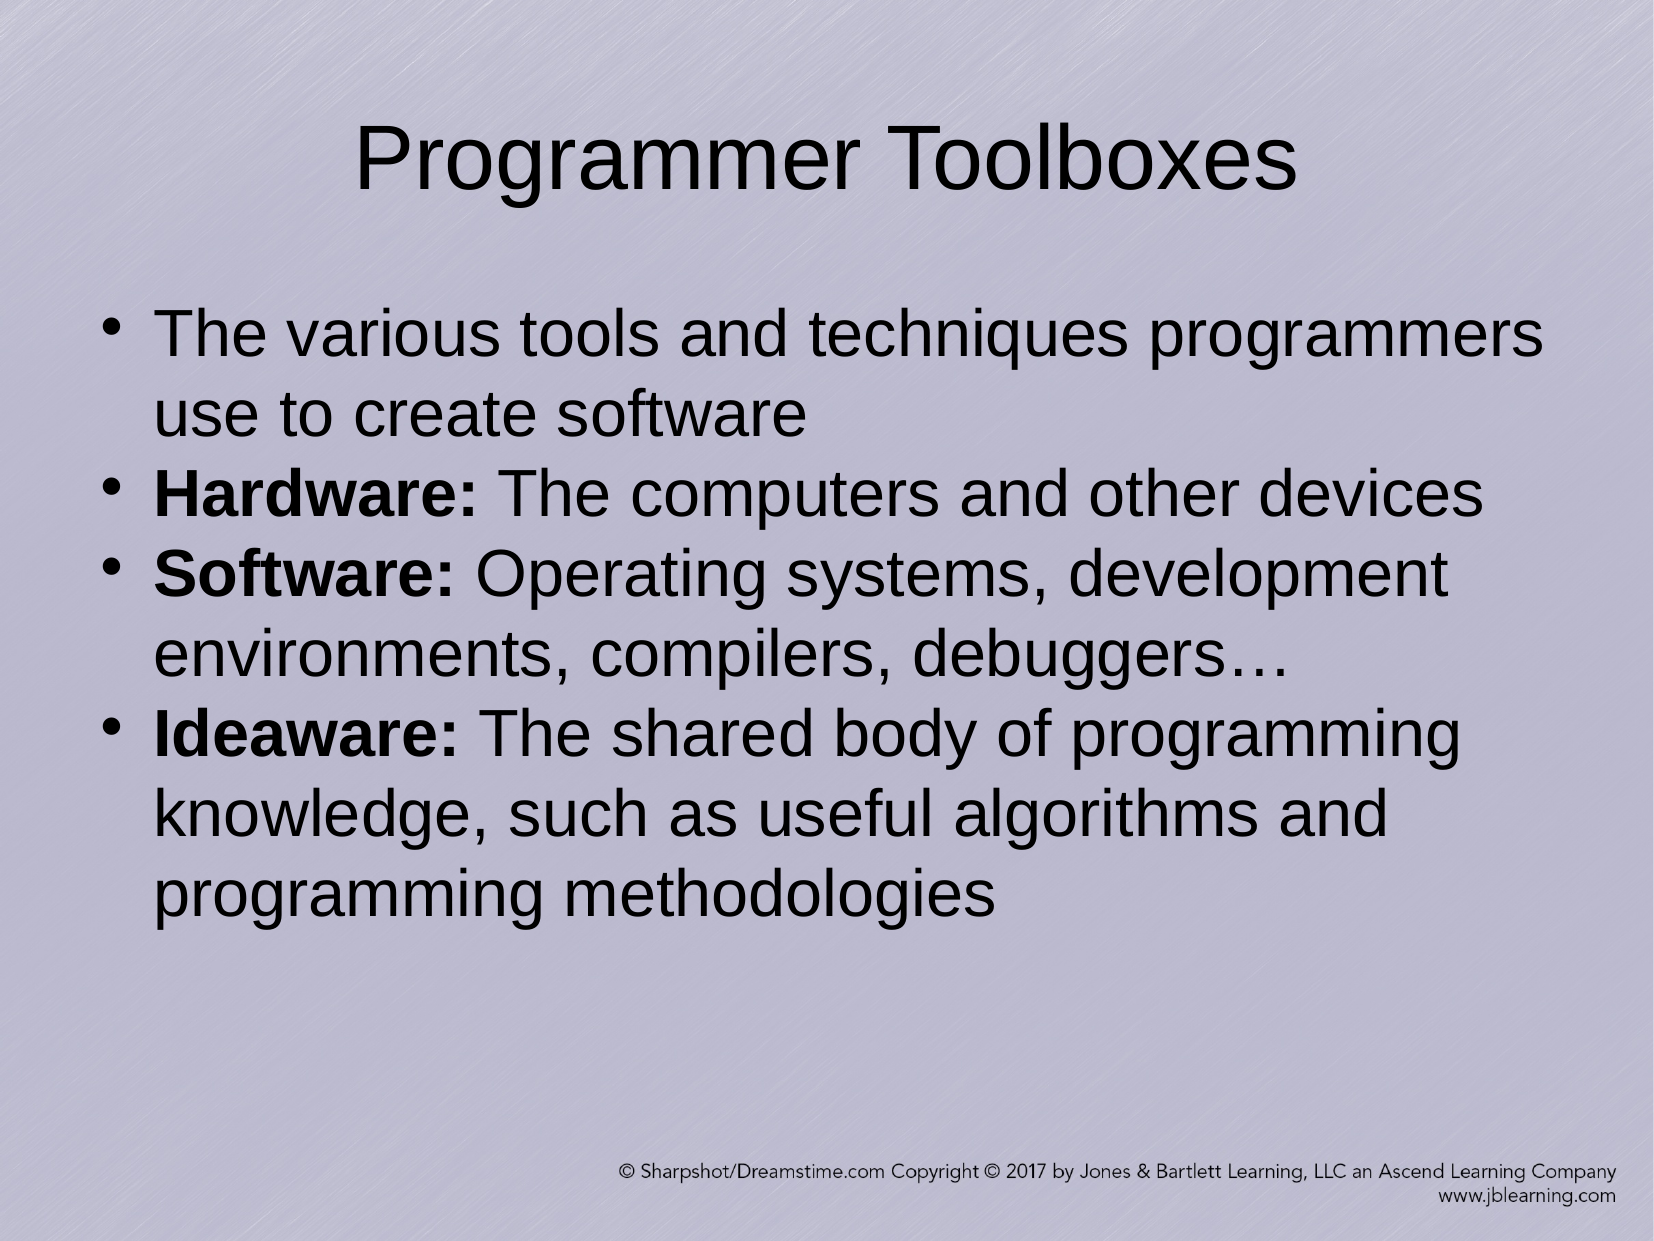

Programmer Toolboxes
The various tools and techniques programmers use to create software
Hardware: The computers and other devices
Software: Operating systems, development environments, compilers, debuggers…
Ideaware: The shared body of programming knowledge, such as useful algorithms and programming methodologies